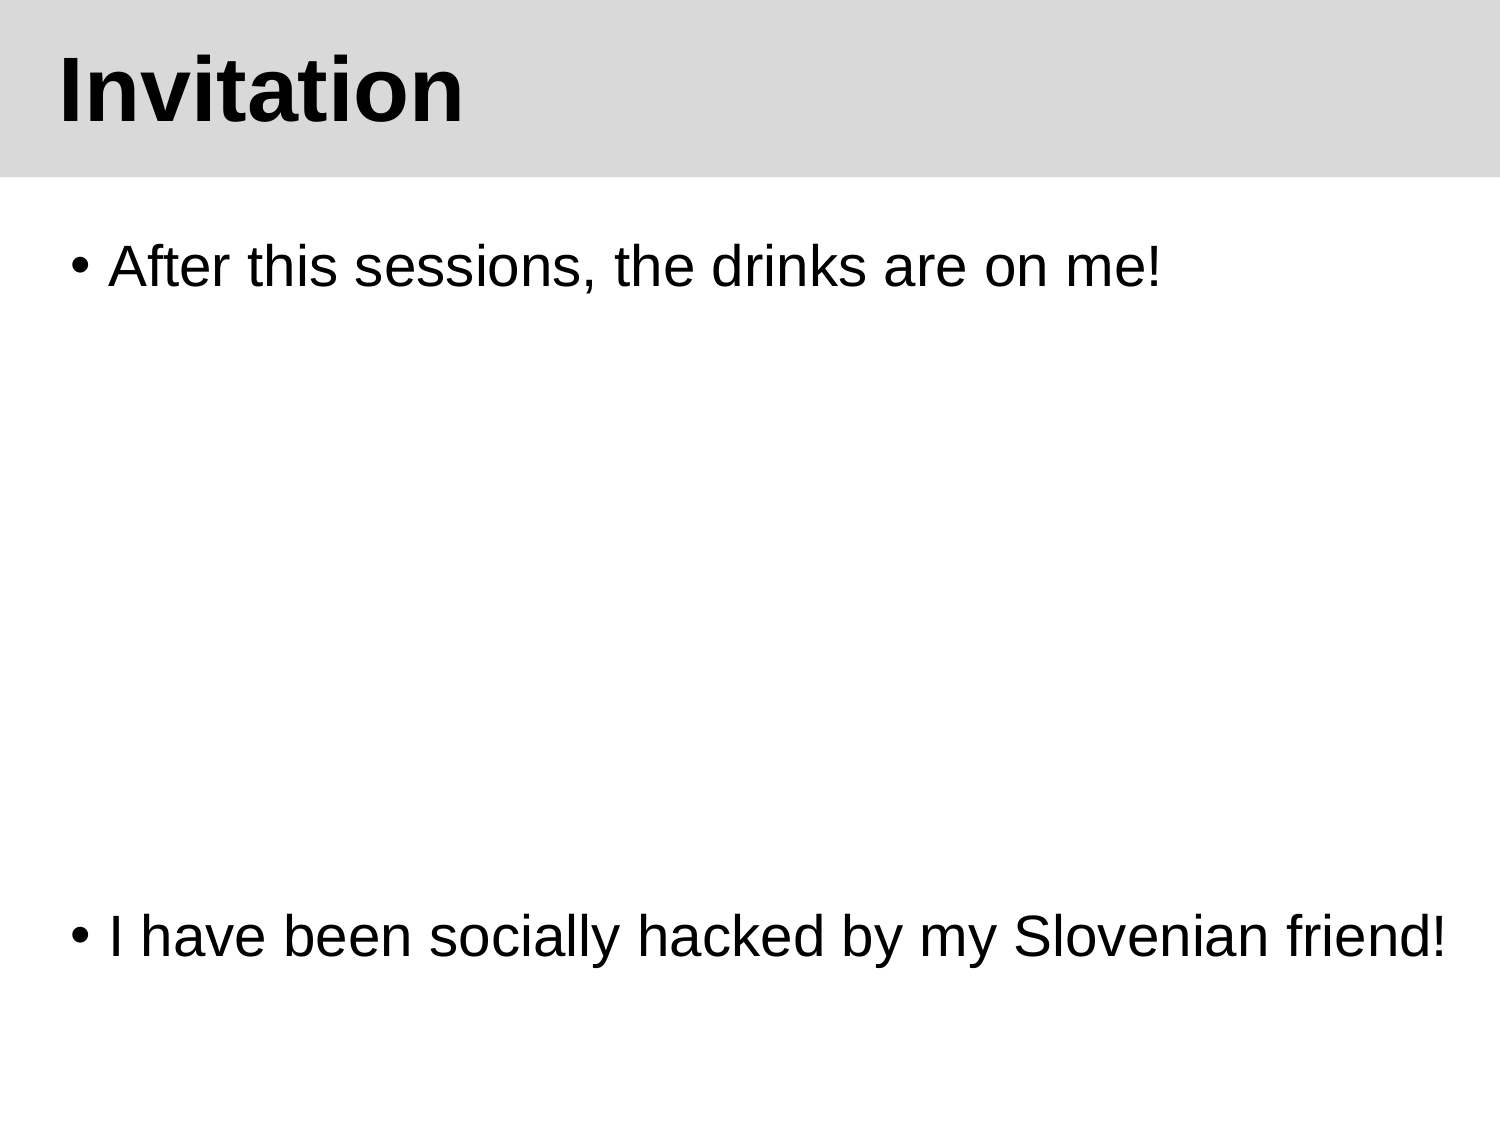

# Invitation
After this sessions, the drinks are on me!

I have been socially hacked by my Slovenian friend!